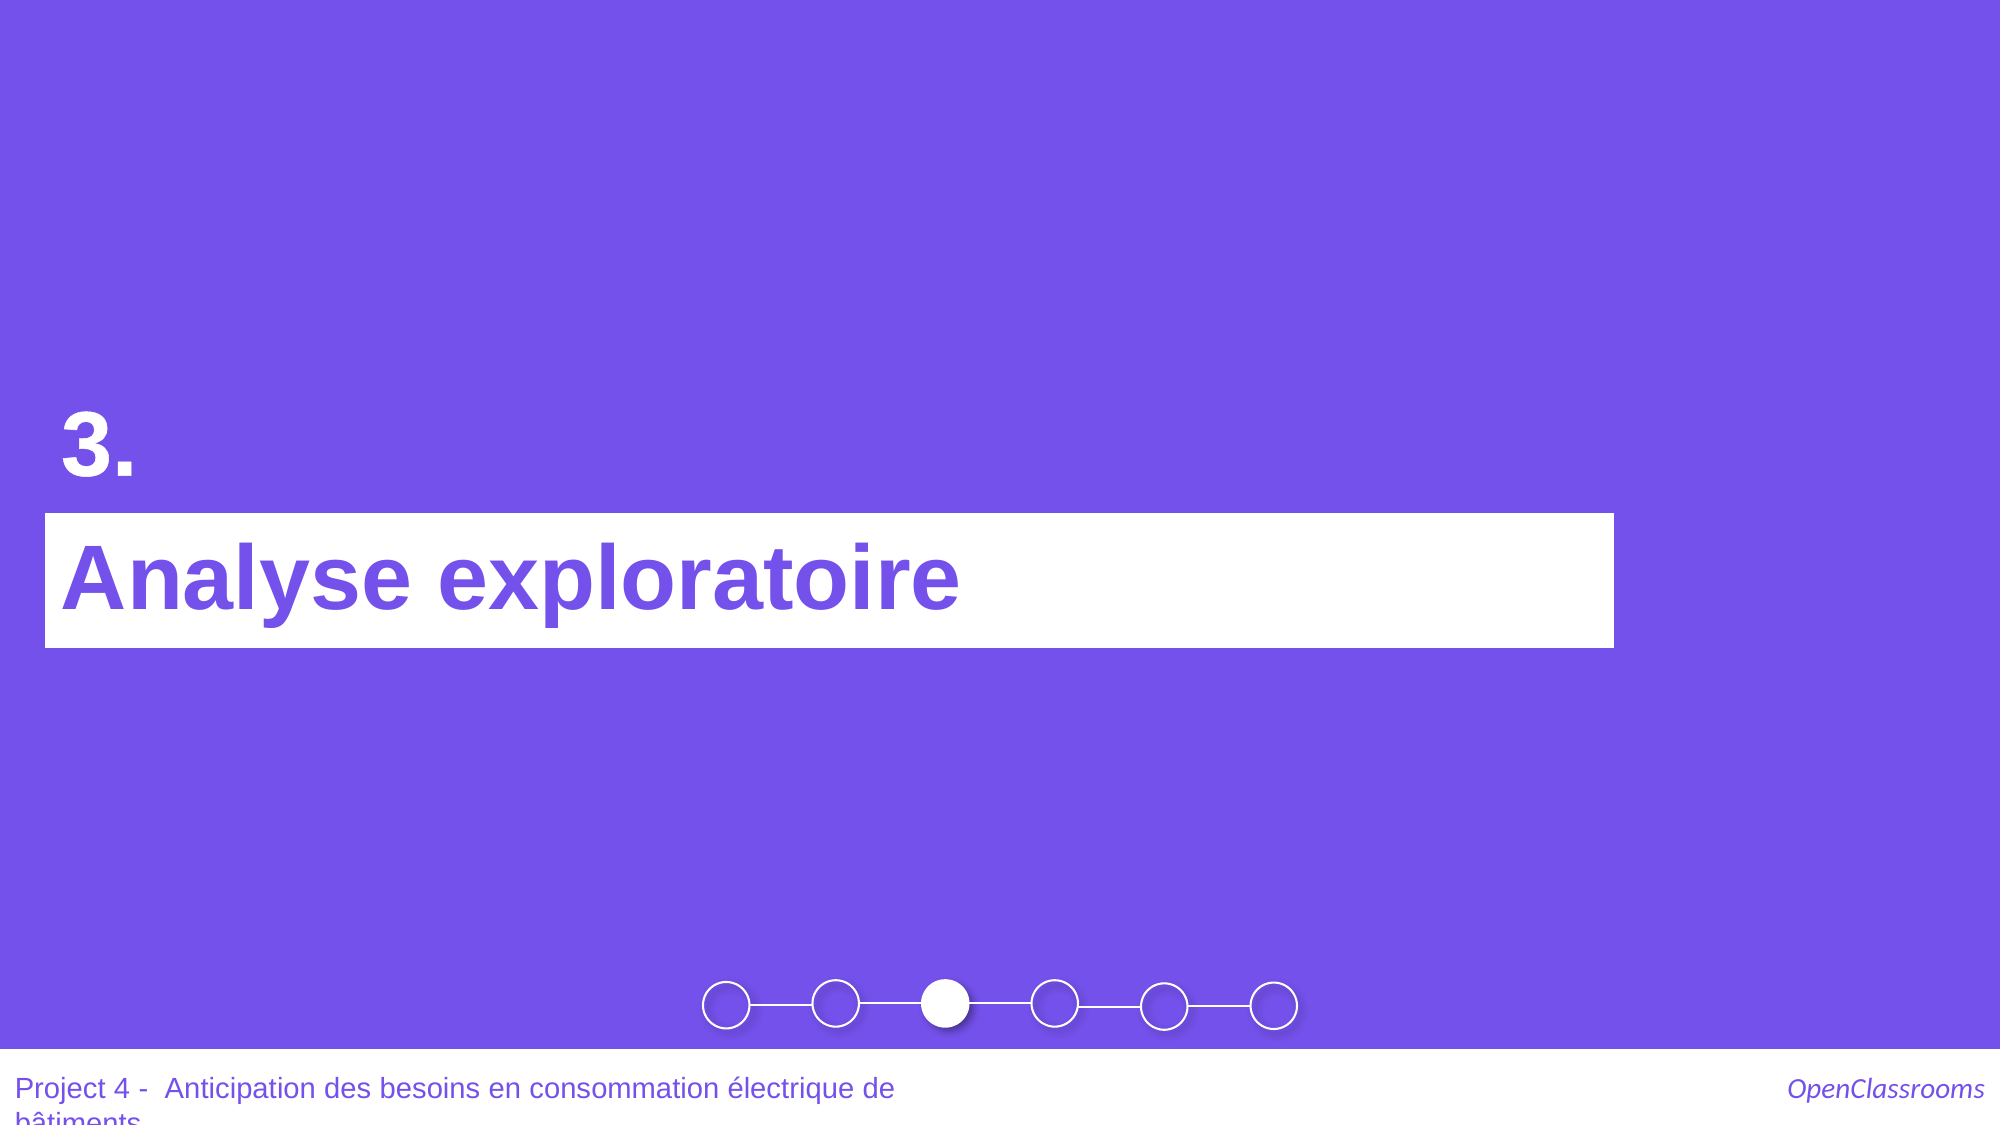

3.
Analyse exploratoire

Project 4 -  Anticipation des besoins en consommation électrique de bâtiments
OpenClassrooms